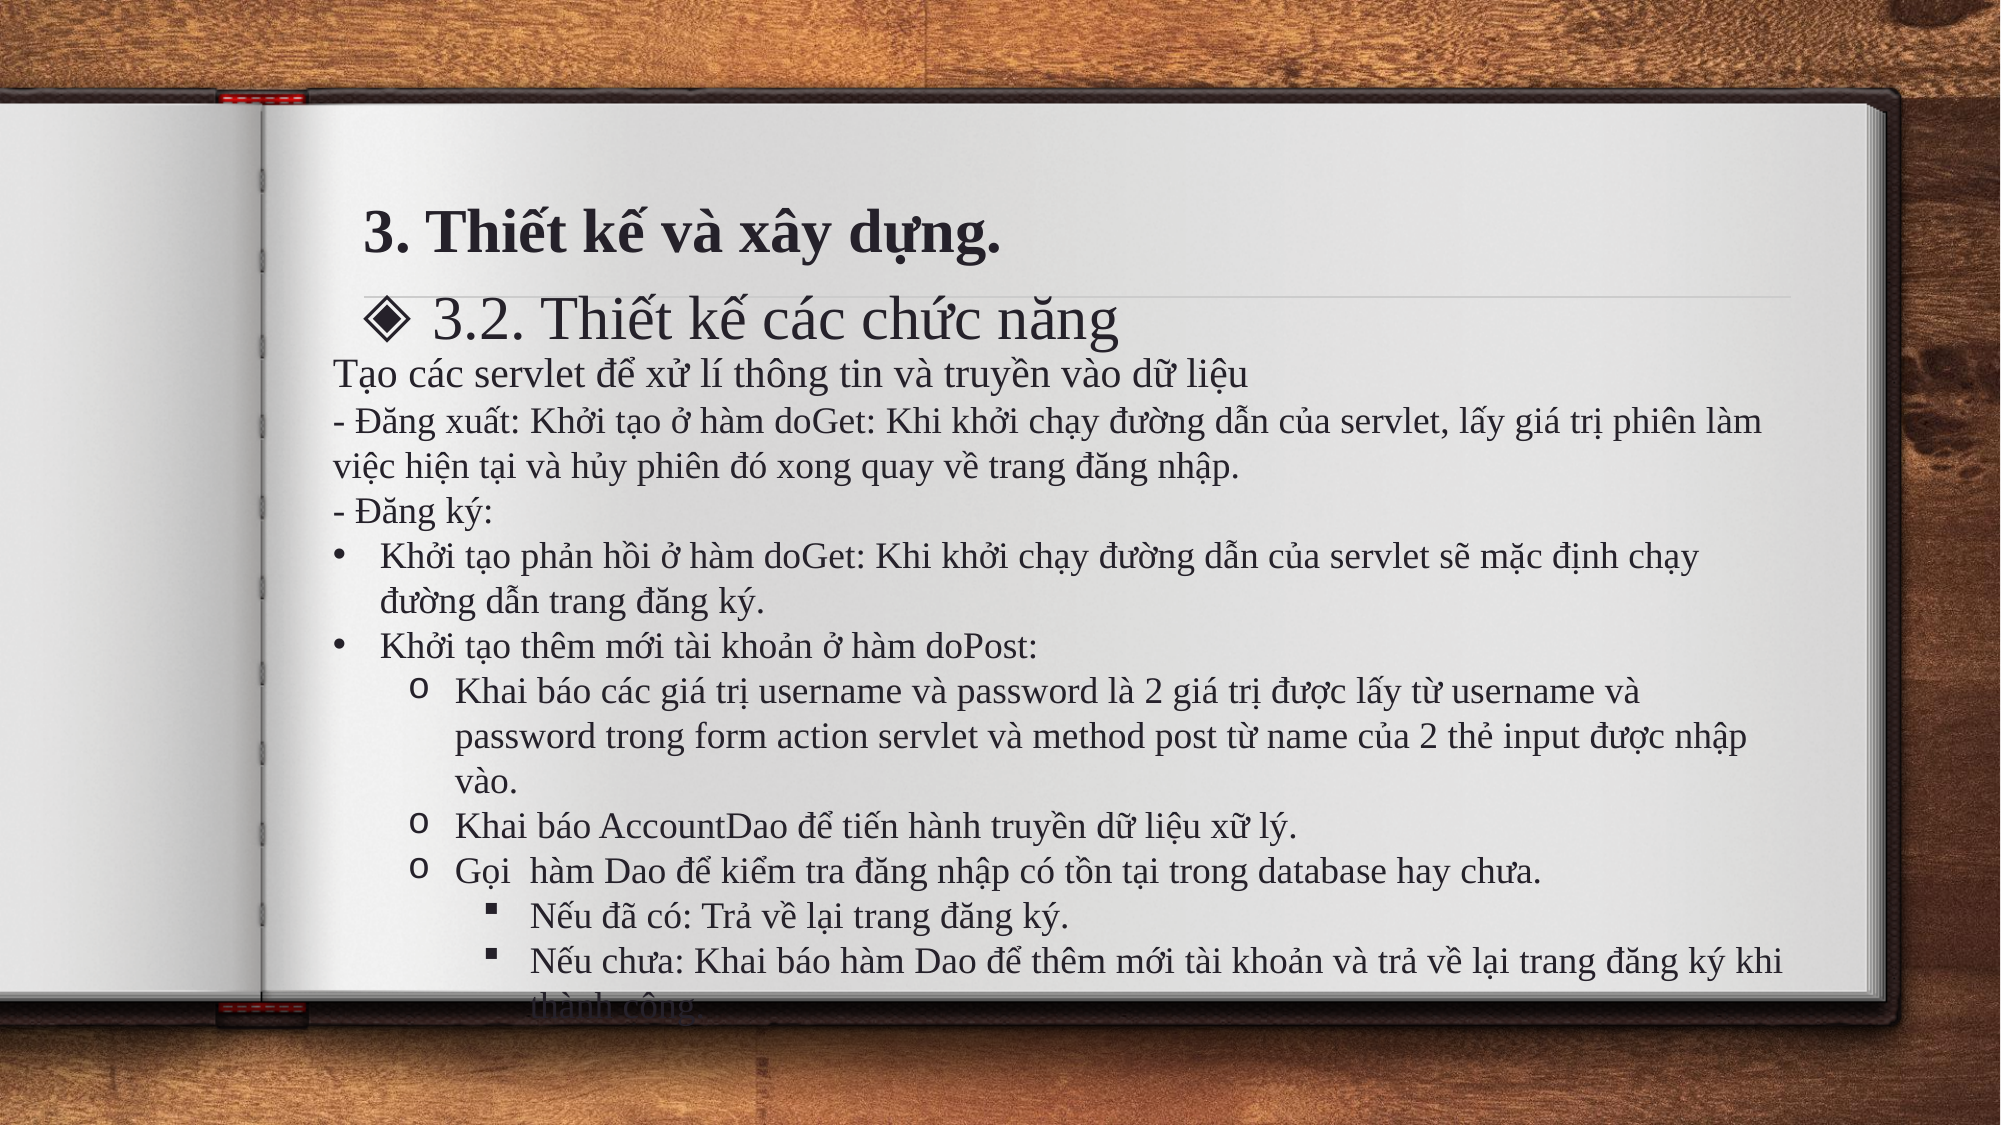

3. Thiết kế và xây dựng.
3.2. Thiết kế các chức năng
Tạo các servlet để xử lí thông tin và truyền vào dữ liệu
- Đăng xuất: Khởi tạo ở hàm doGet: Khi khởi chạy đường dẫn của servlet, lấy giá trị phiên làm việc hiện tại và hủy phiên đó xong quay về trang đăng nhập.
- Đăng ký:
Khởi tạo phản hồi ở hàm doGet: Khi khởi chạy đường dẫn của servlet sẽ mặc định chạy đường dẫn trang đăng ký.
Khởi tạo thêm mới tài khoản ở hàm doPost:
Khai báo các giá trị username và password là 2 giá trị được lấy từ username và password trong form action servlet và method post từ name của 2 thẻ input được nhập vào.
Khai báo AccountDao để tiến hành truyền dữ liệu xữ lý.
Gọi  hàm Dao để kiểm tra đăng nhập có tồn tại trong database hay chưa.
Nếu đã có: Trả về lại trang đăng ký.
Nếu chưa: Khai báo hàm Dao để thêm mới tài khoản và trả về lại trang đăng ký khi thành công.